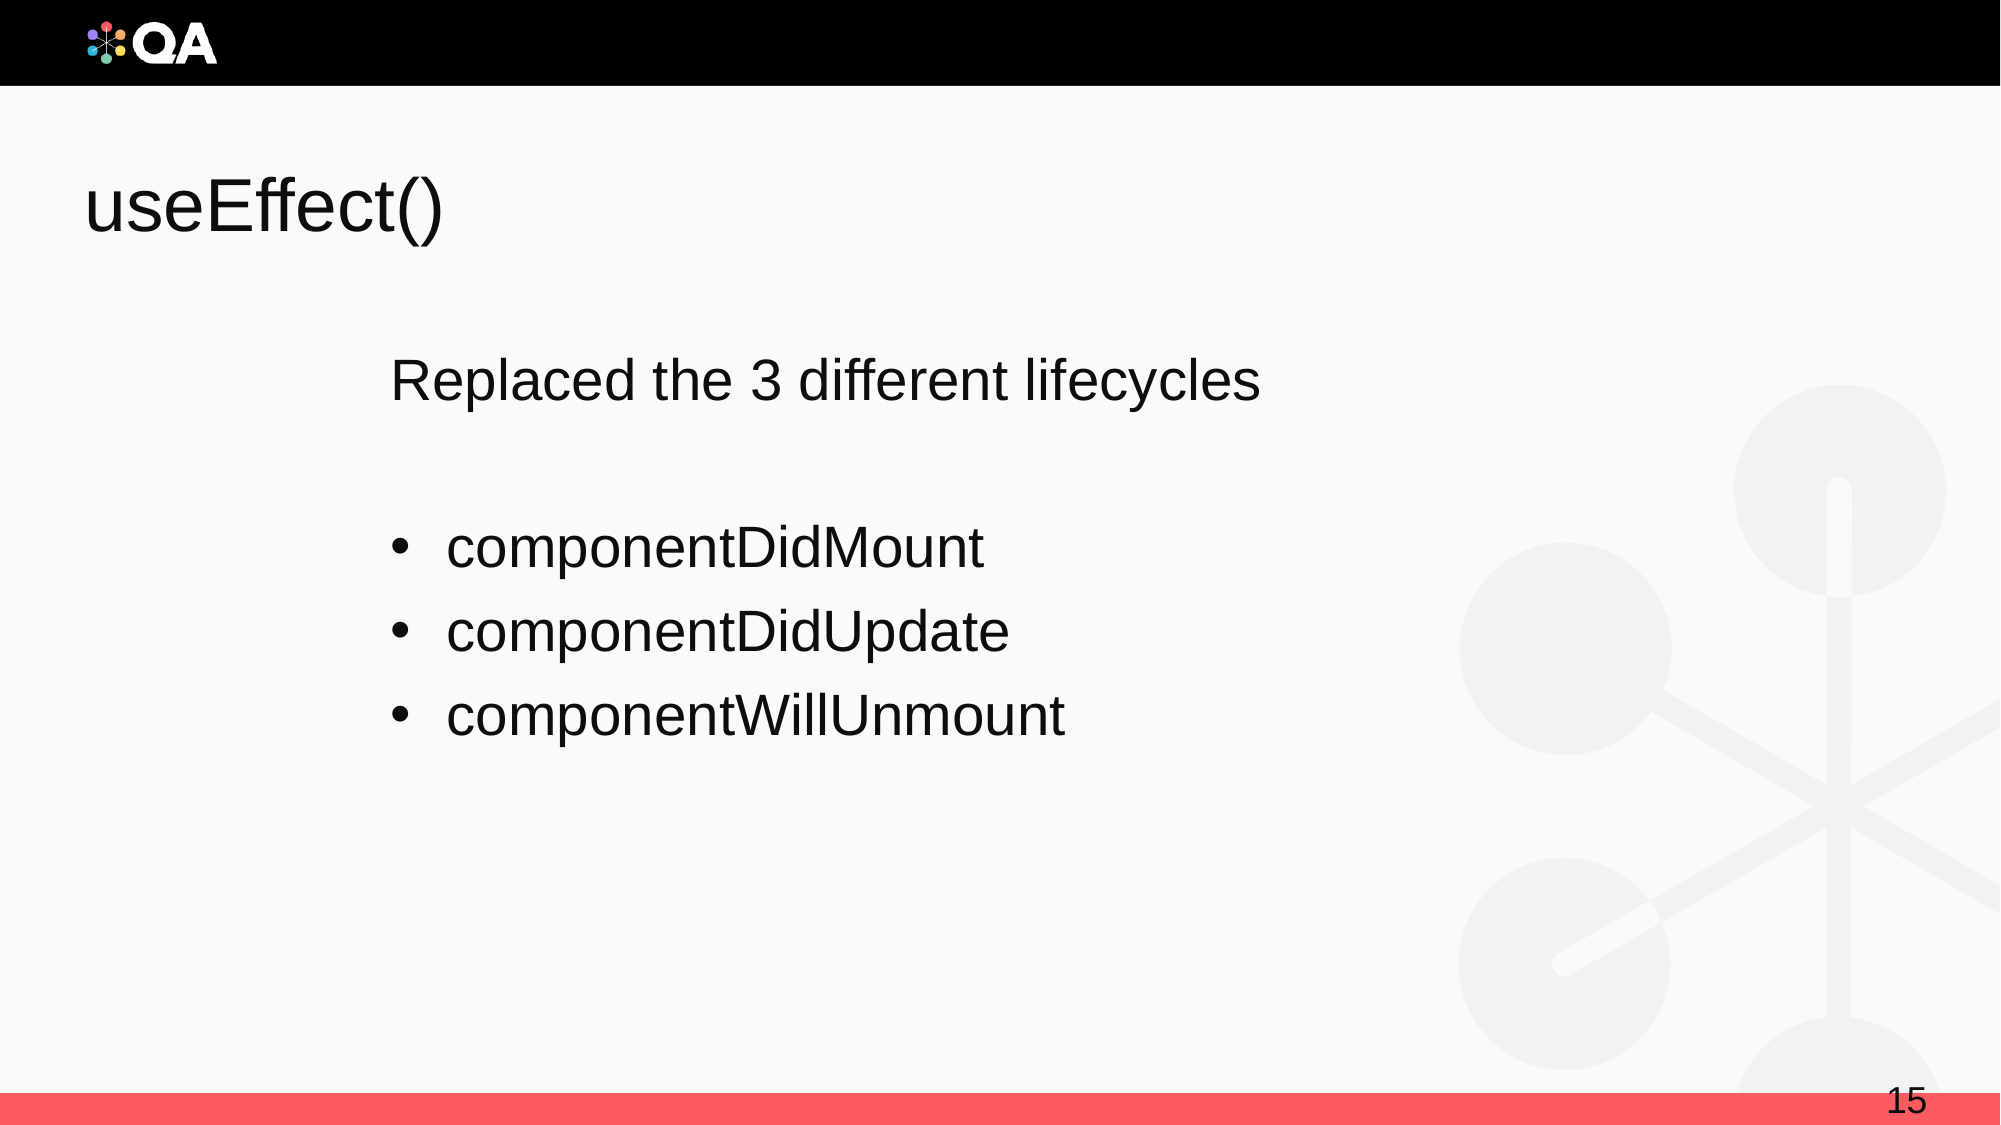

# useEffect()
Replaced the 3 different lifecycles

componentDidMount
componentDidUpdate
componentWillUnmount
15